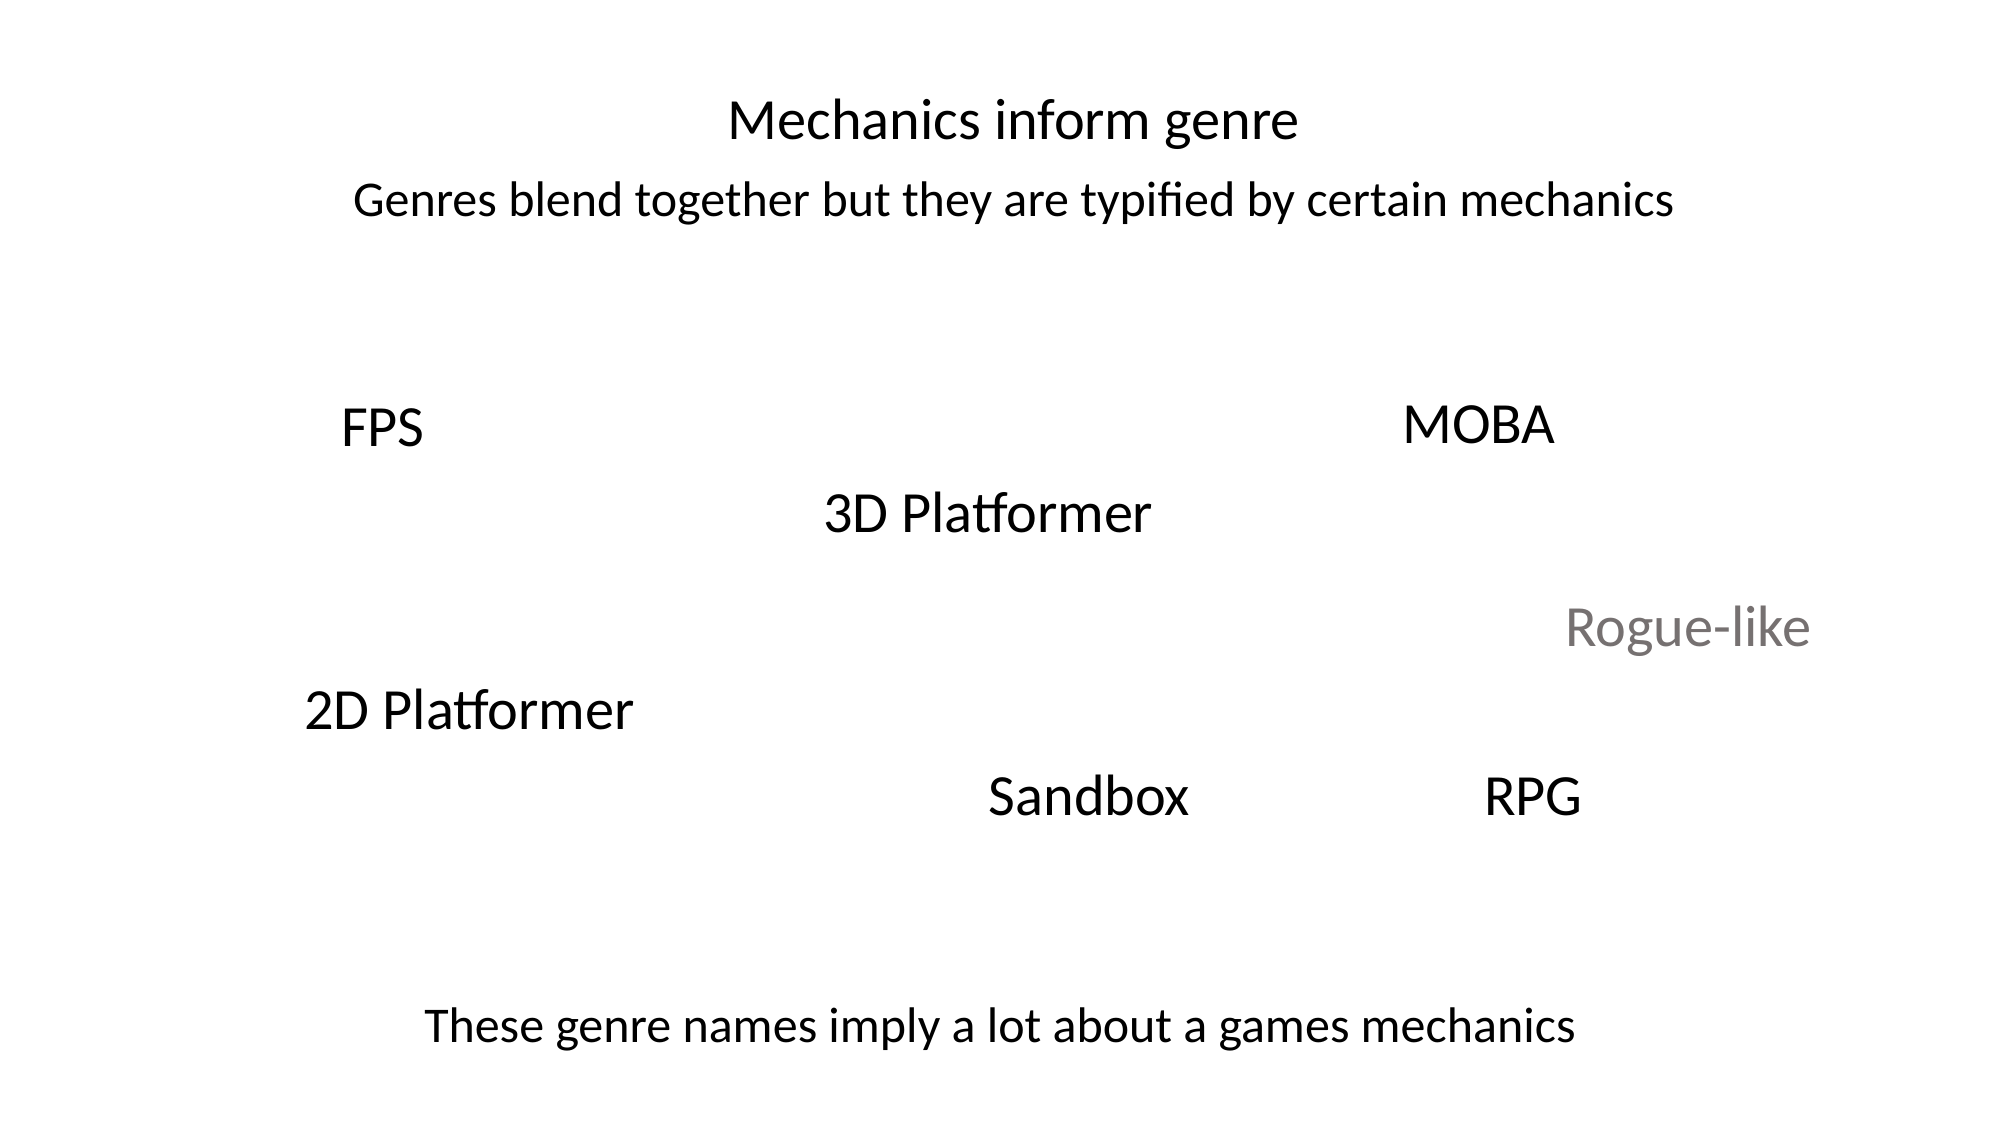

Mechanics inform genre
Genres blend together but they are typified by certain mechanics
MOBA
FPS
3D Platformer
Rogue-like
2D Platformer
Sandbox
RPG
These genre names imply a lot about a games mechanics